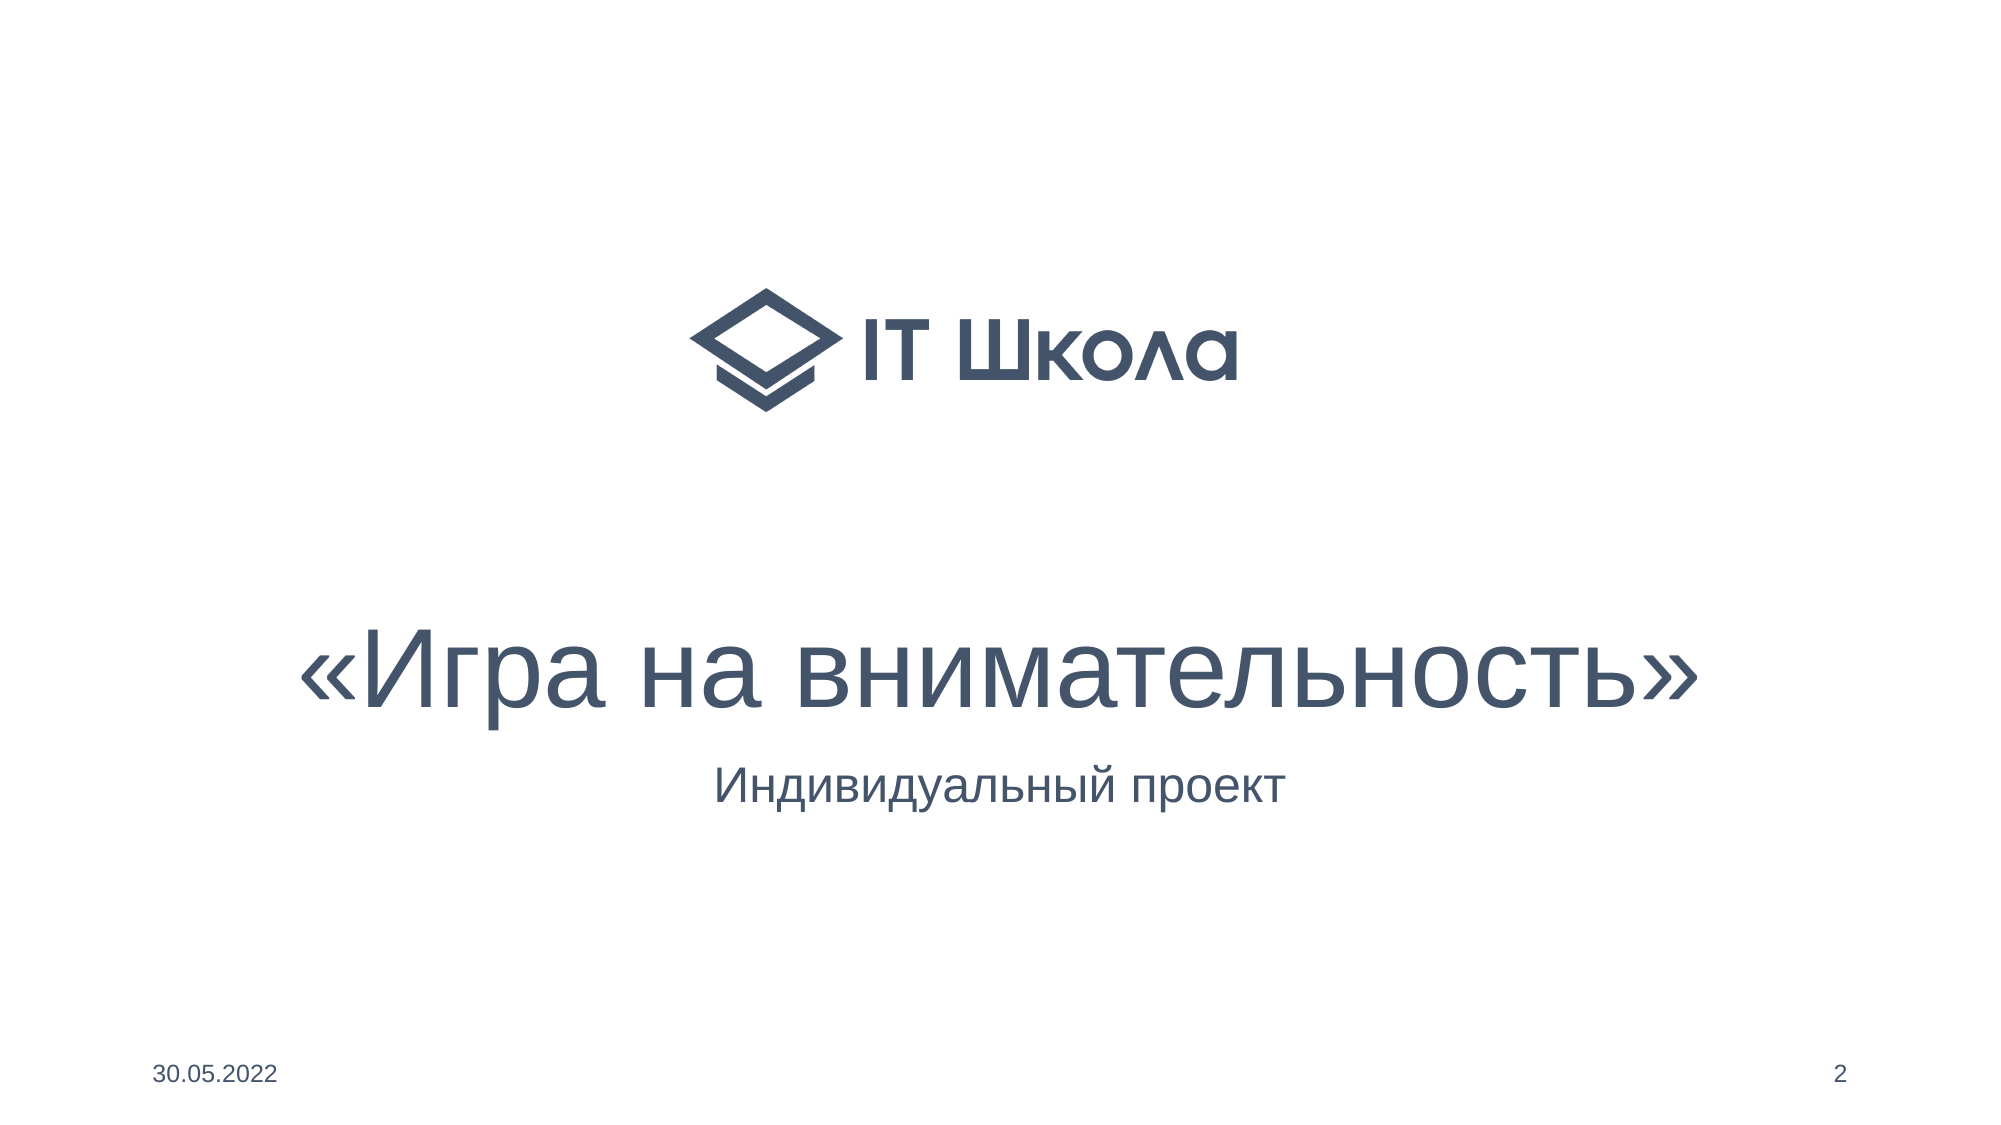

# «Игра на внимательность»
Индивидуальный проект
30.05.2022
2